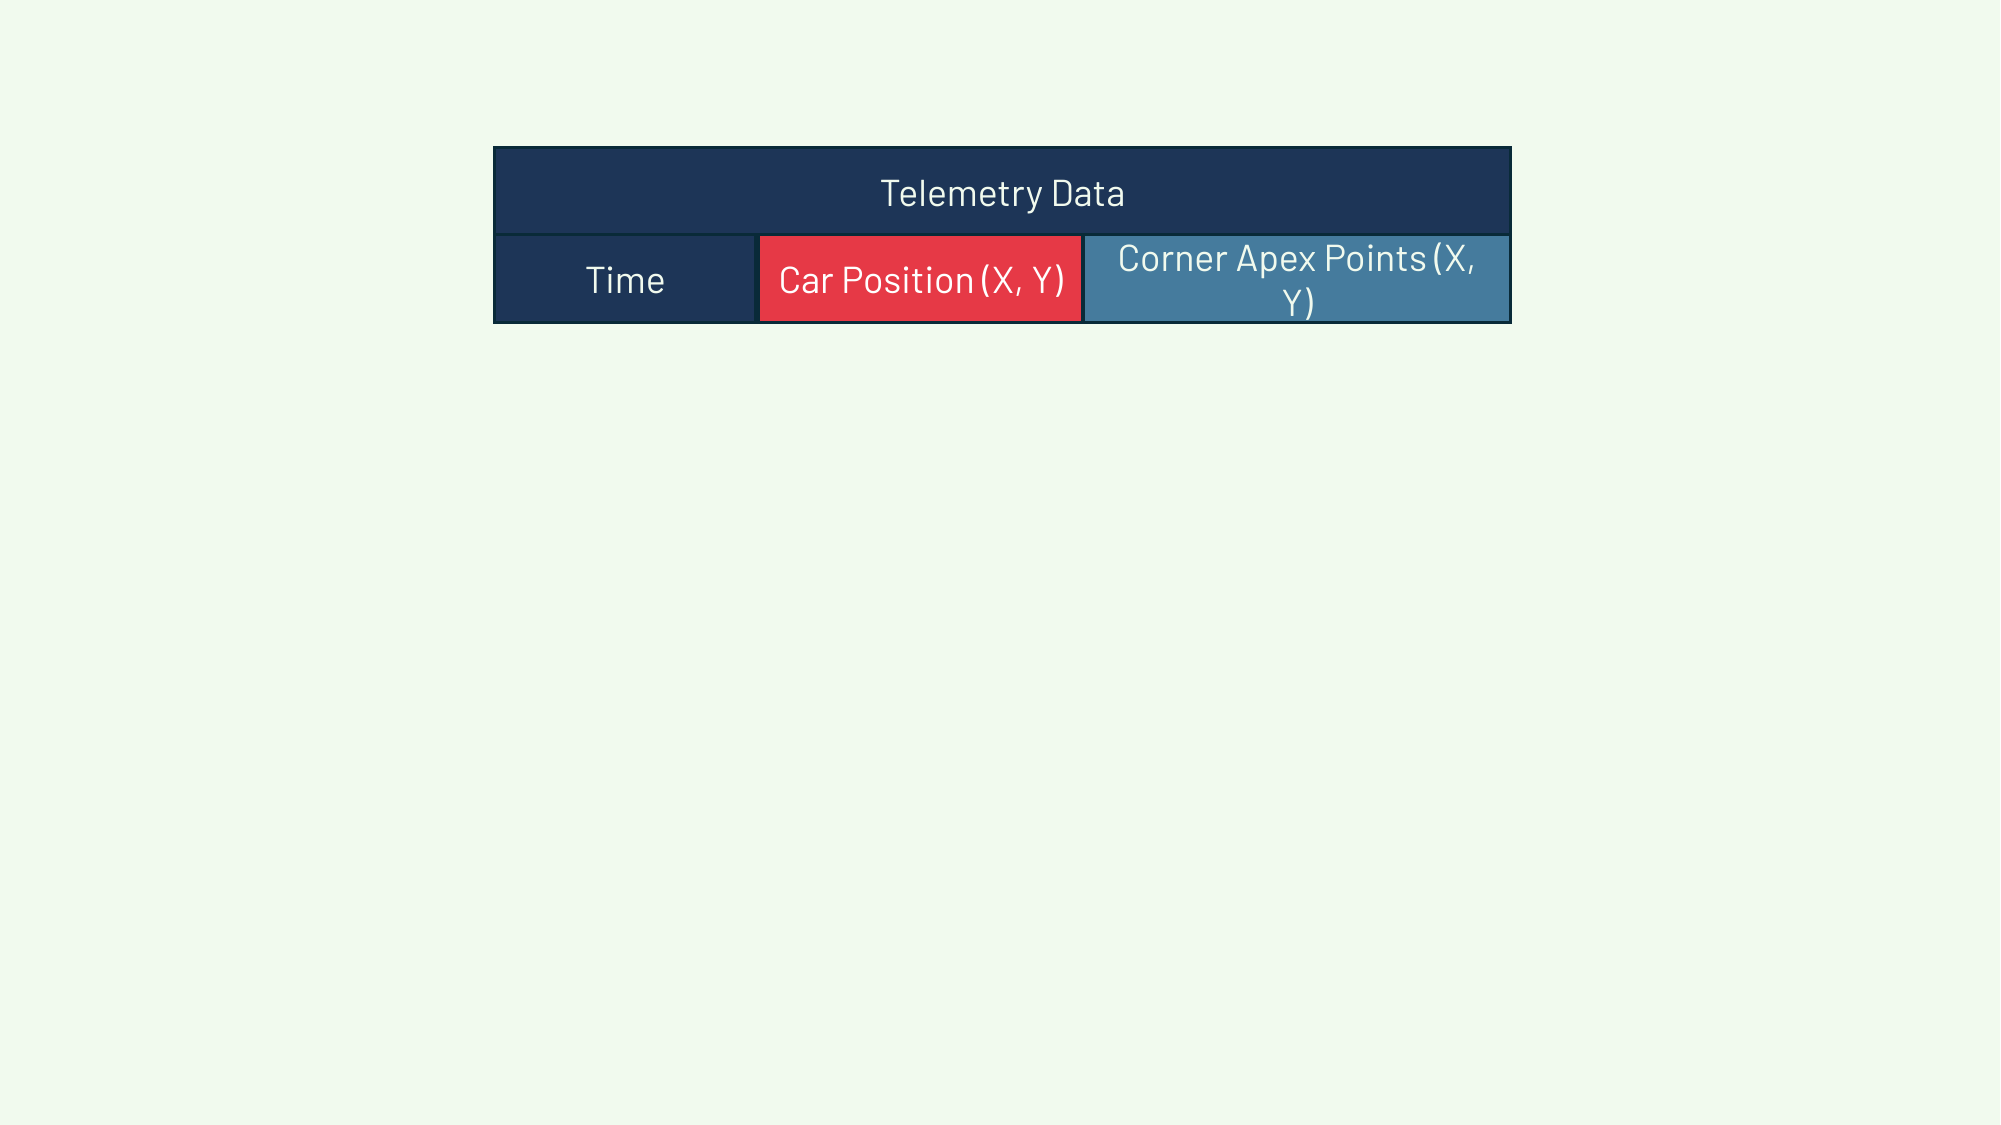

Telemetry Data
Time
Time
Time
Time
Time
Car Position (X, Y)
Car Position (X, Y)
Car Position (X, Y)
Car Position (X, Y)
Car Position (X, Y)
Corner Apex Points (X, Y)
Corner Apex Points (X, Y)